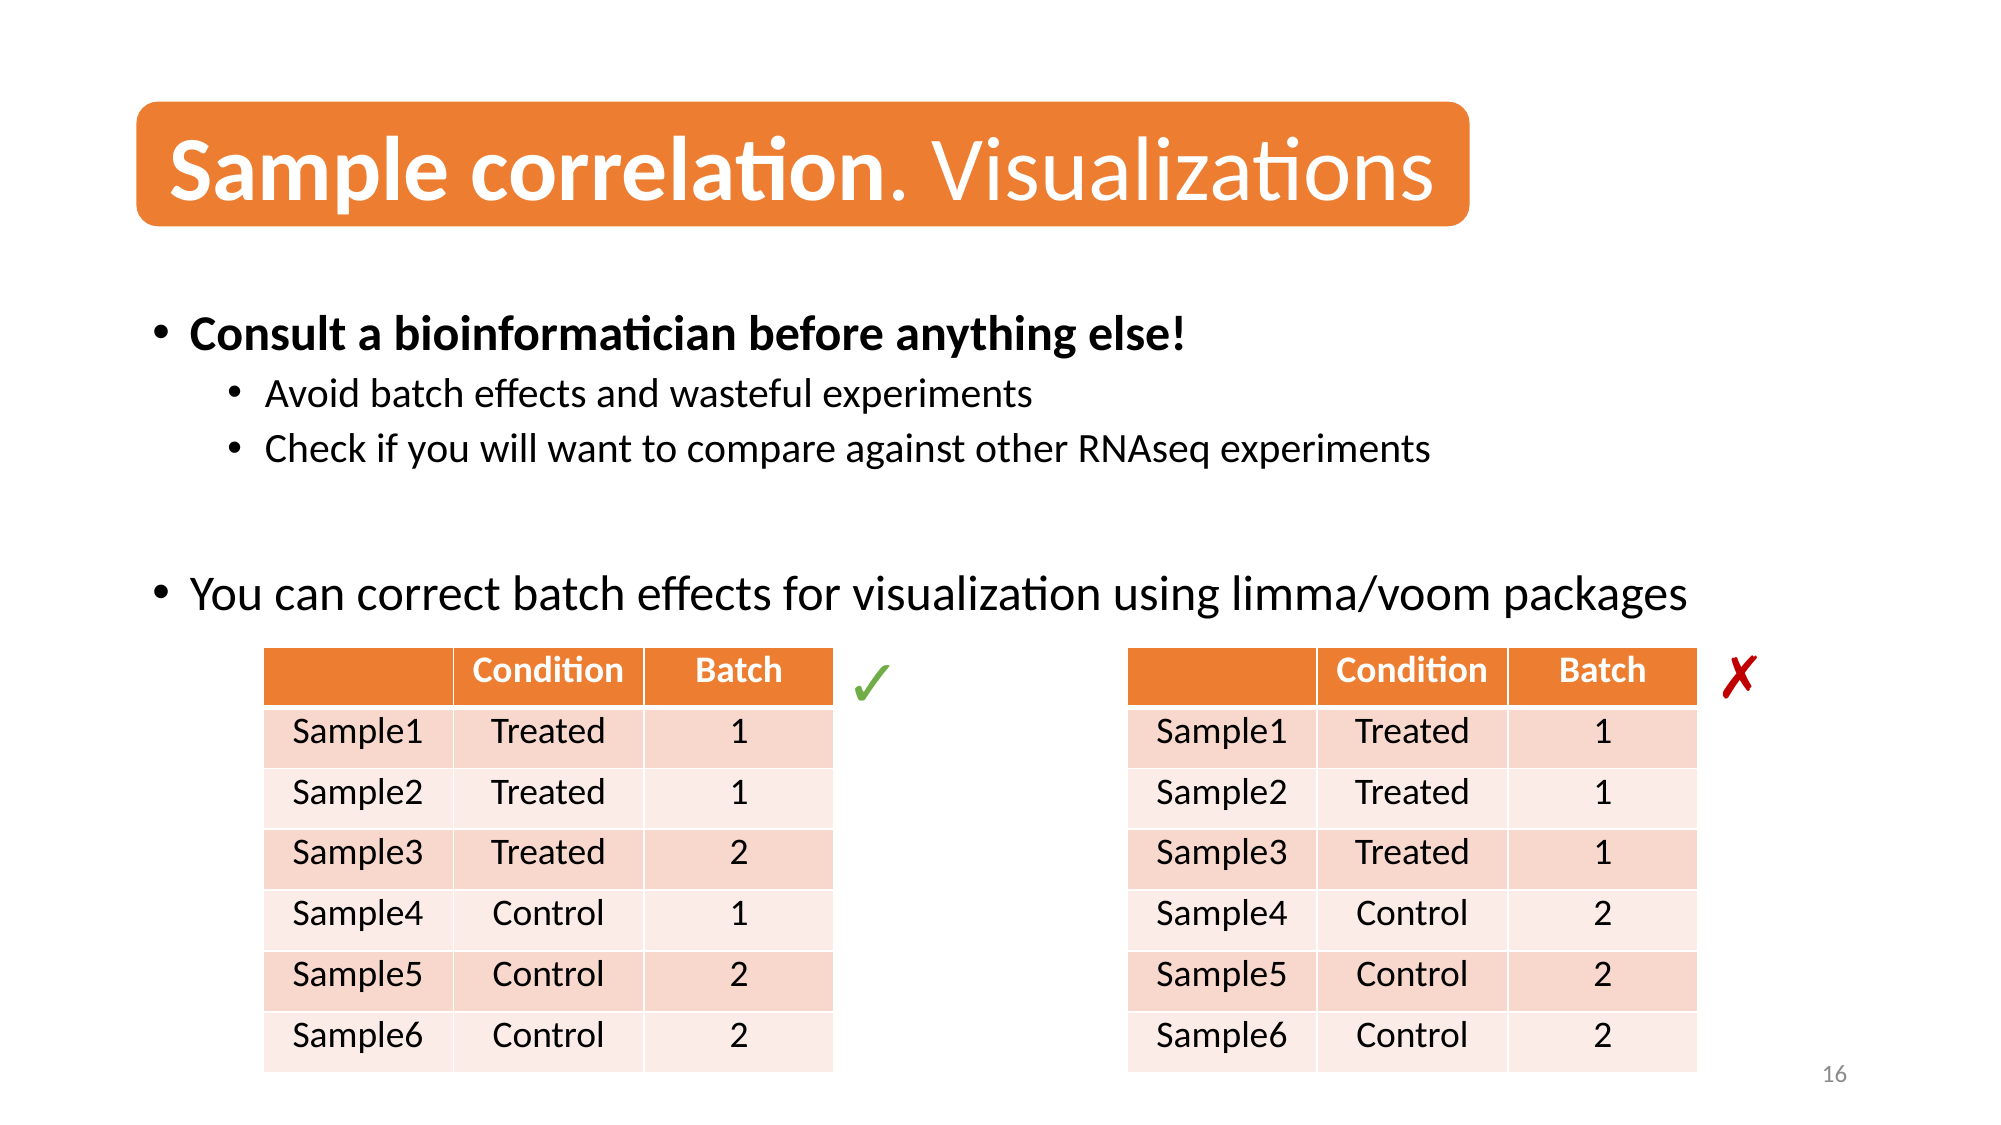

Sample correlation. Visualizations
Consult a bioinformatician before anything else!
Avoid batch effects and wasteful experiments
Check if you will want to compare against other RNAseq experiments

You can correct batch effects for visualization using limma/voom packages

✓
✗
|  | Condition | Batch |
| --- | --- | --- |
| Sample1 | Treated | 1 |
| Sample2 | Treated | 1 |
| Sample3 | Treated | 2 |
| Sample4 | Control | 1 |
| Sample5 | Control | 2 |
| Sample6 | Control | 2 |
|  | Condition | Batch |
| --- | --- | --- |
| Sample1 | Treated | 1 |
| Sample2 | Treated | 1 |
| Sample3 | Treated | 1 |
| Sample4 | Control | 2 |
| Sample5 | Control | 2 |
| Sample6 | Control | 2 |
16